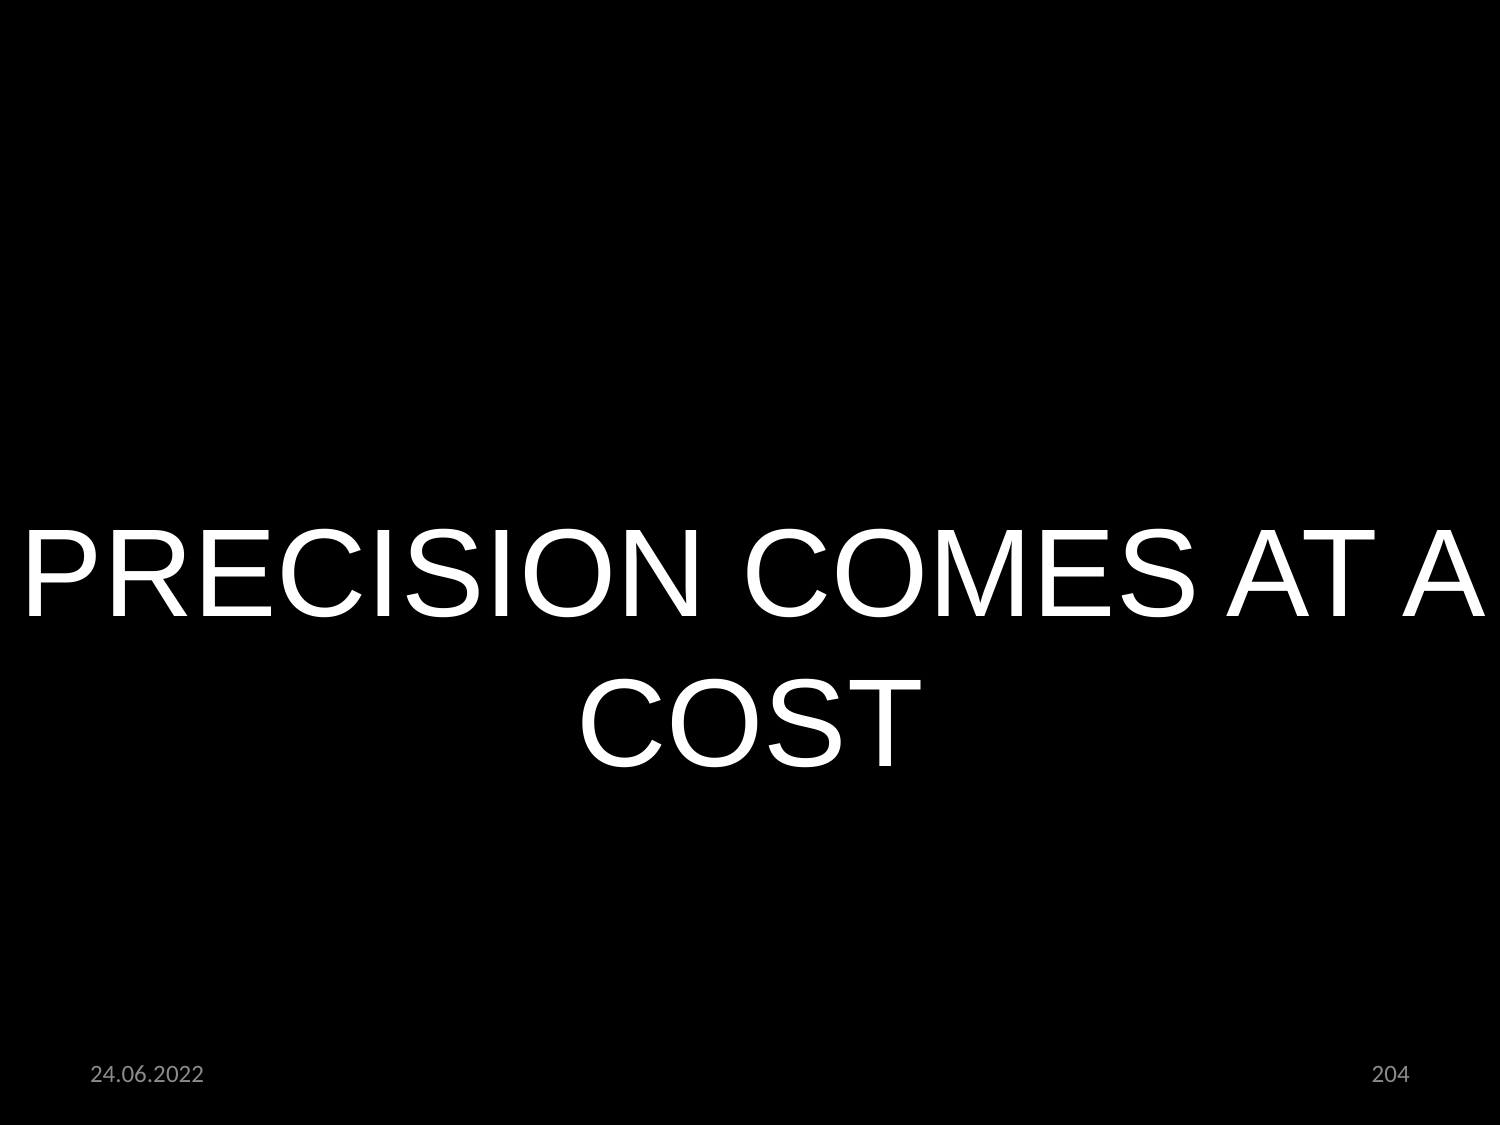

PRECISION COMES AT A COST
24.06.2022
204